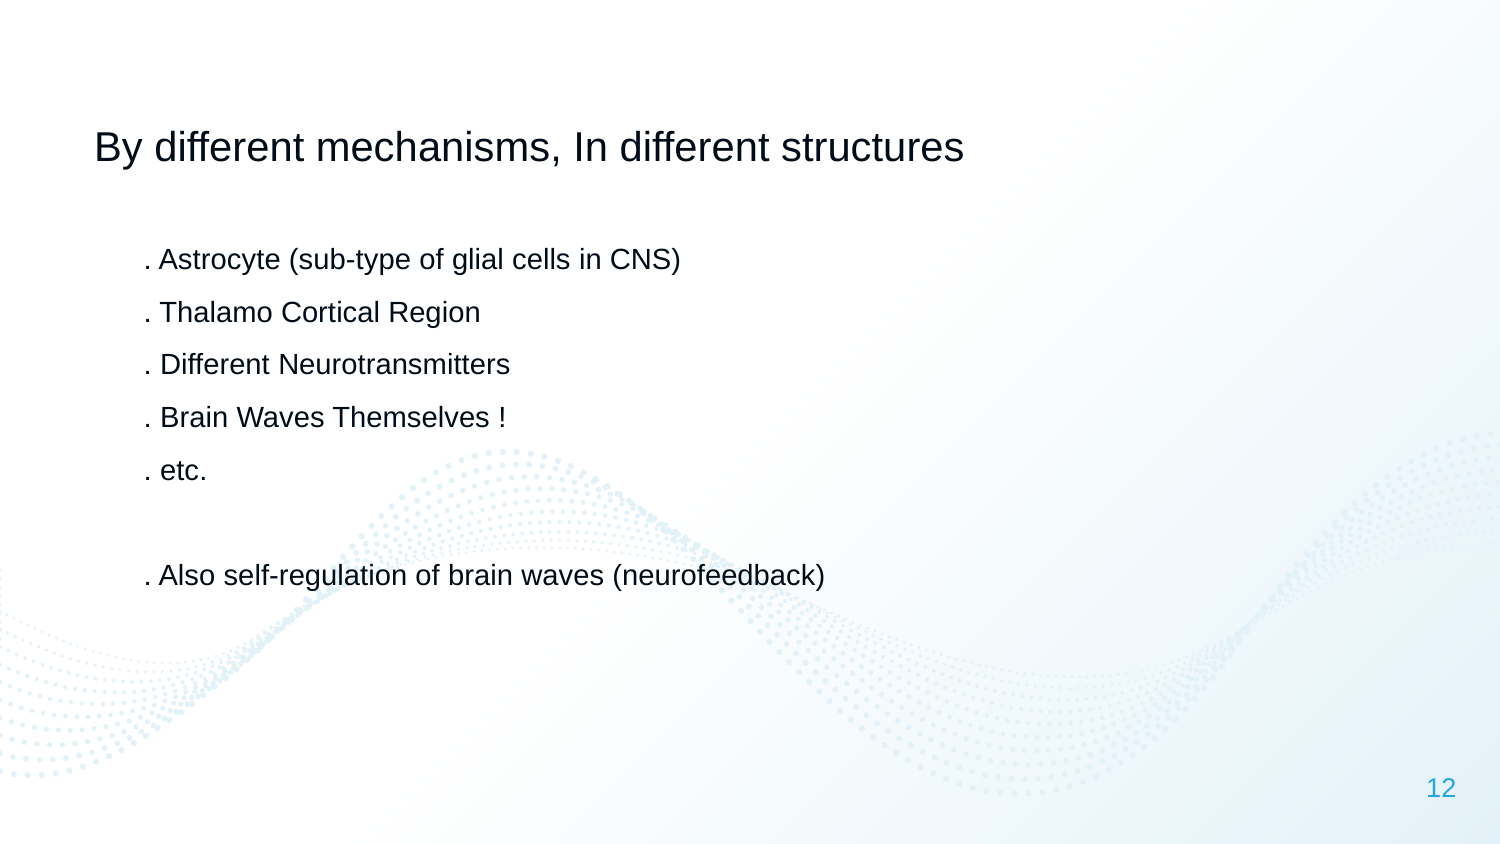

By different mechanisms, In different structures

      . Astrocyte (sub-type of glial cells in CNS)
      . Thalamo Cortical Region
      . Different Neurotransmitters
      . Brain Waves Themselves !
      . etc.

      . Also self-regulation of brain waves (neurofeedback)
12